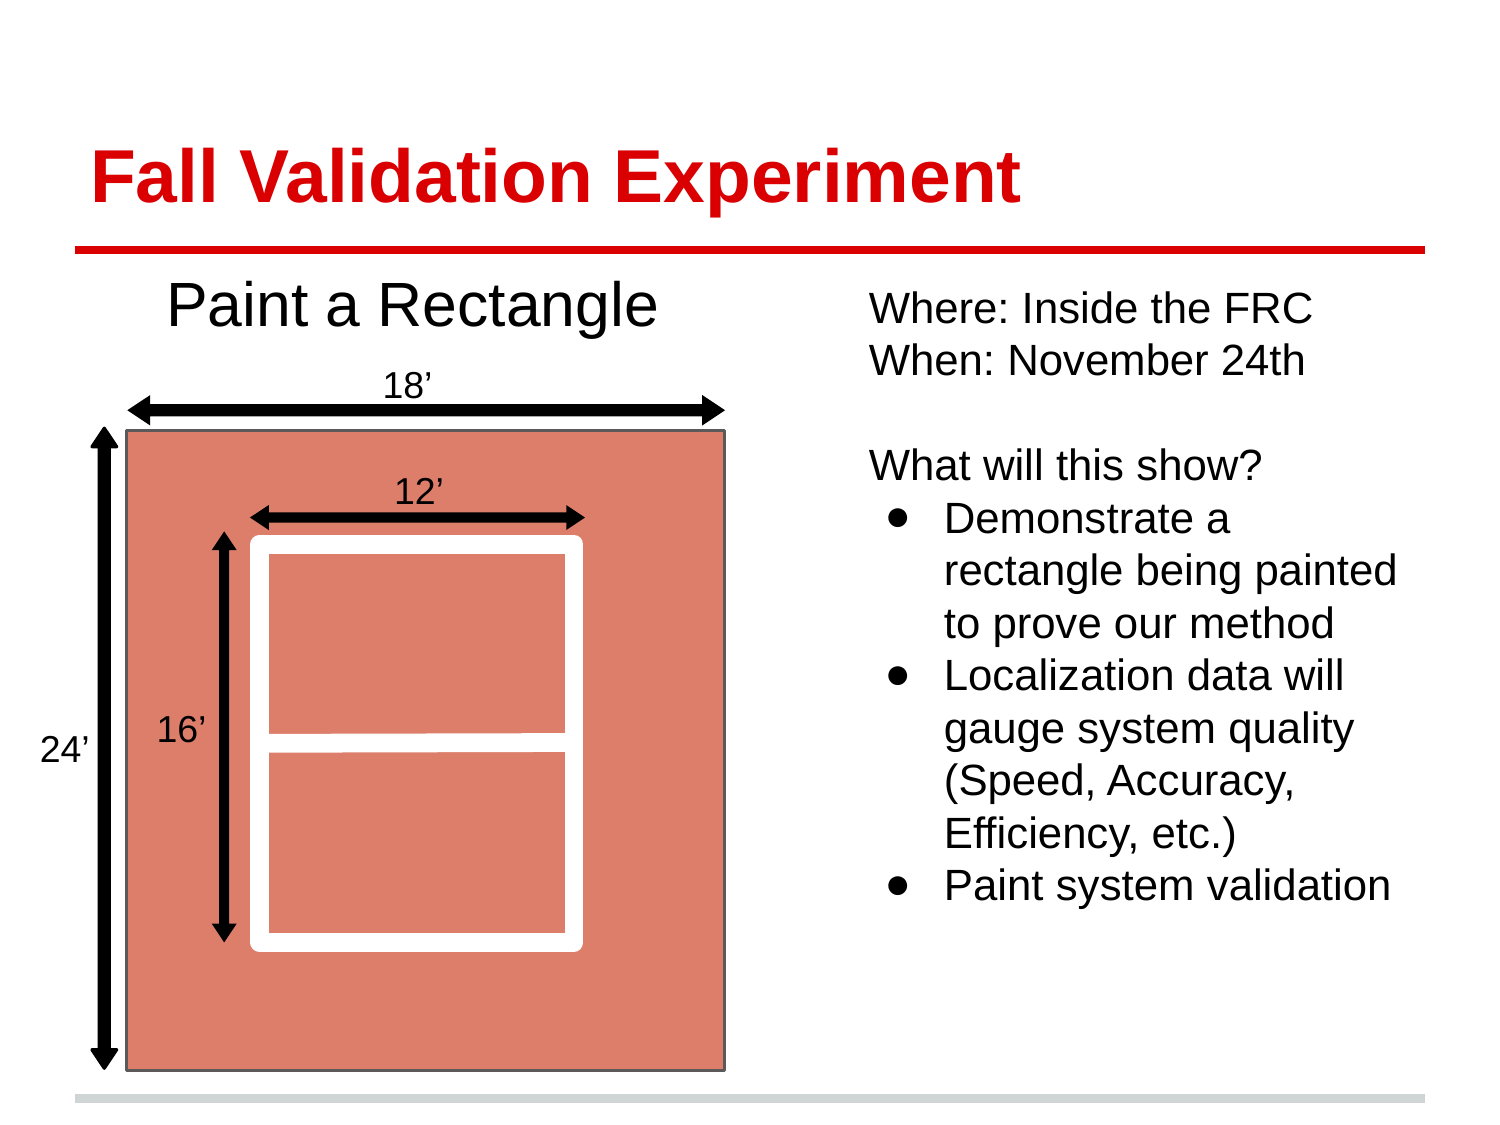

# Fall Validation Experiment

Paint a Rectangle
Where: Inside the FRC
When: November 24th

What will this show?
Demonstrate a rectangle being painted to prove our method
Localization data will gauge system quality (Speed, Accuracy, Efficiency, etc.)
Paint system validation
18’

12’

10’

16’
24’